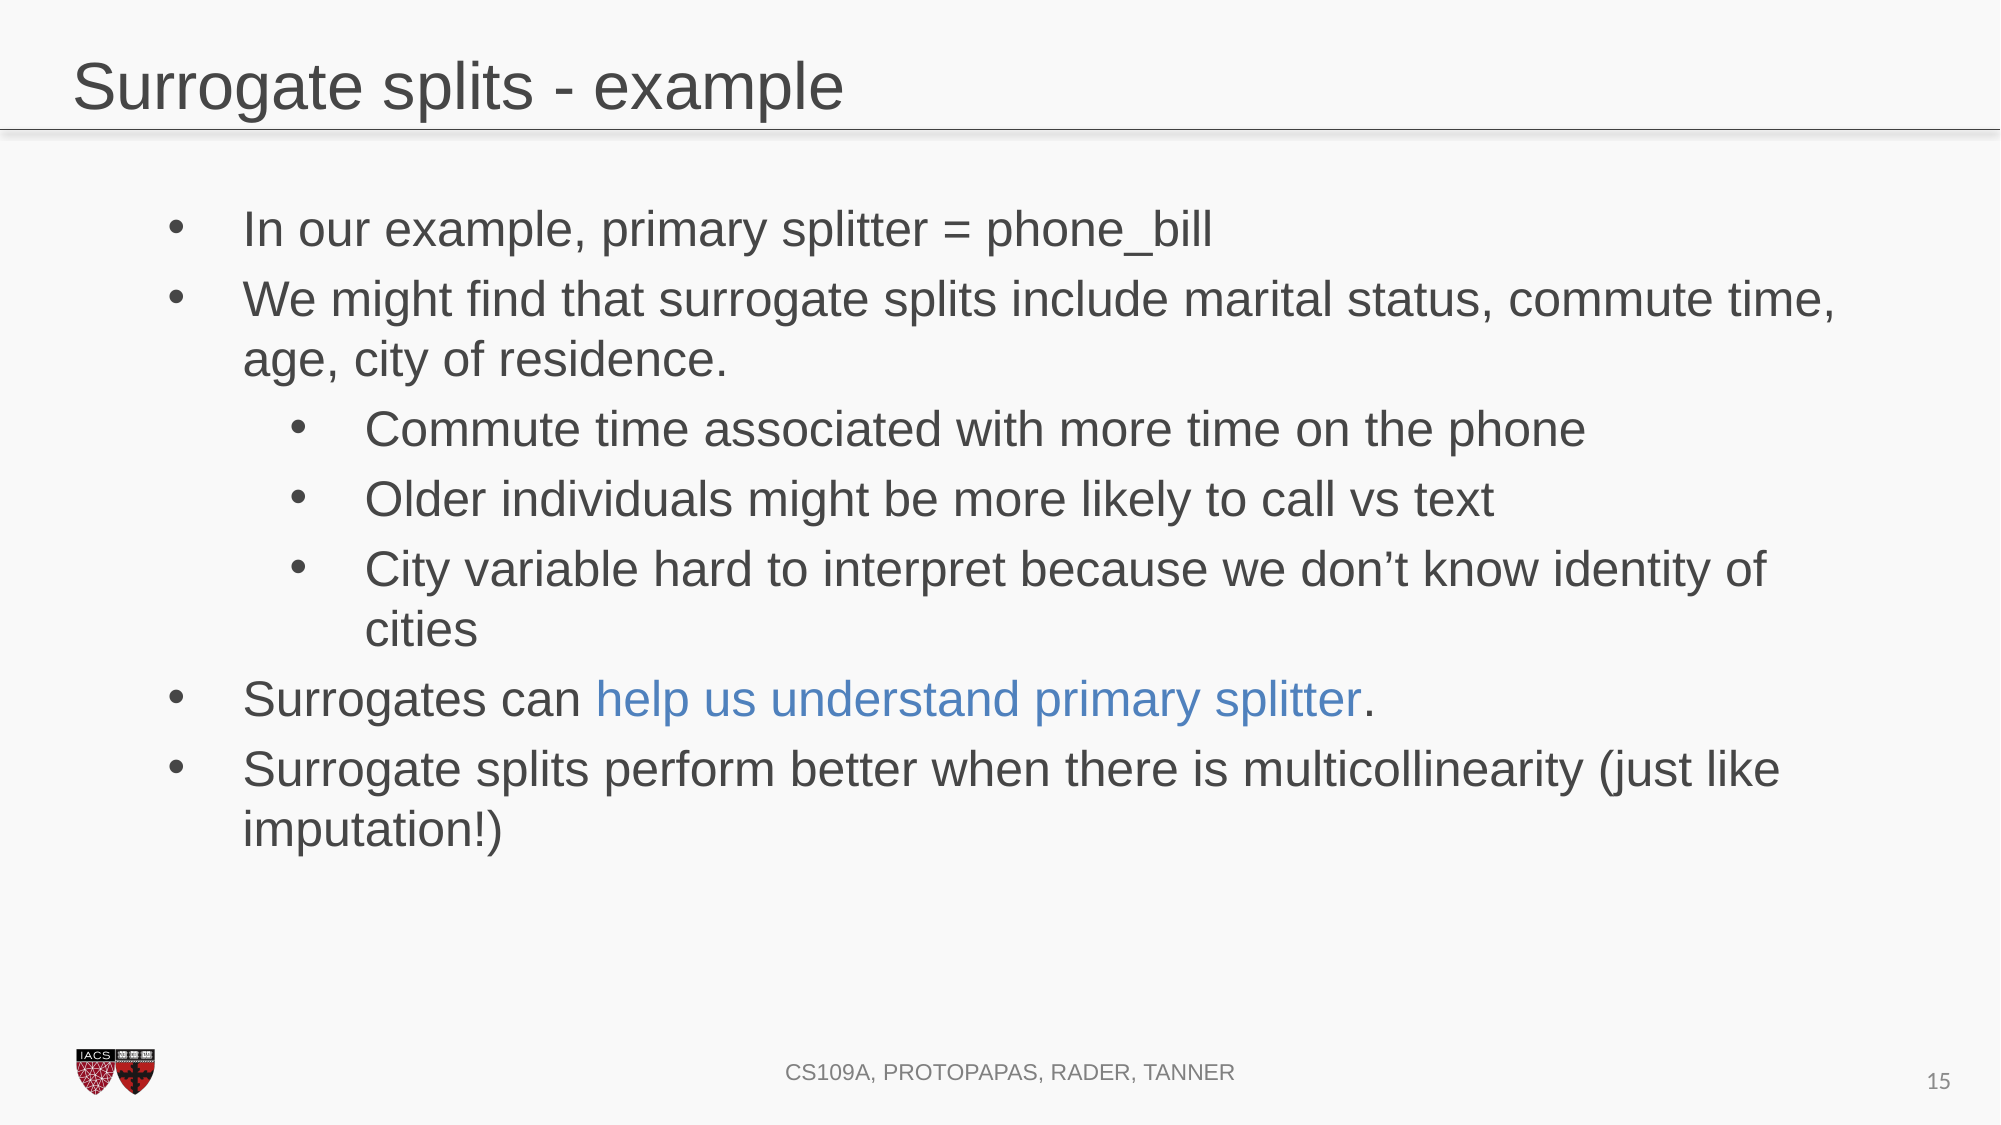

# Surrogate splits - example
In our example, primary splitter = phone_bill
We might find that surrogate splits include marital status, commute time, age, city of residence.
Commute time associated with more time on the phone
Older individuals might be more likely to call vs text
City variable hard to interpret because we don’t know identity of cities
Surrogates can help us understand primary splitter.
Surrogate splits perform better when there is multicollinearity (just like imputation!)

15